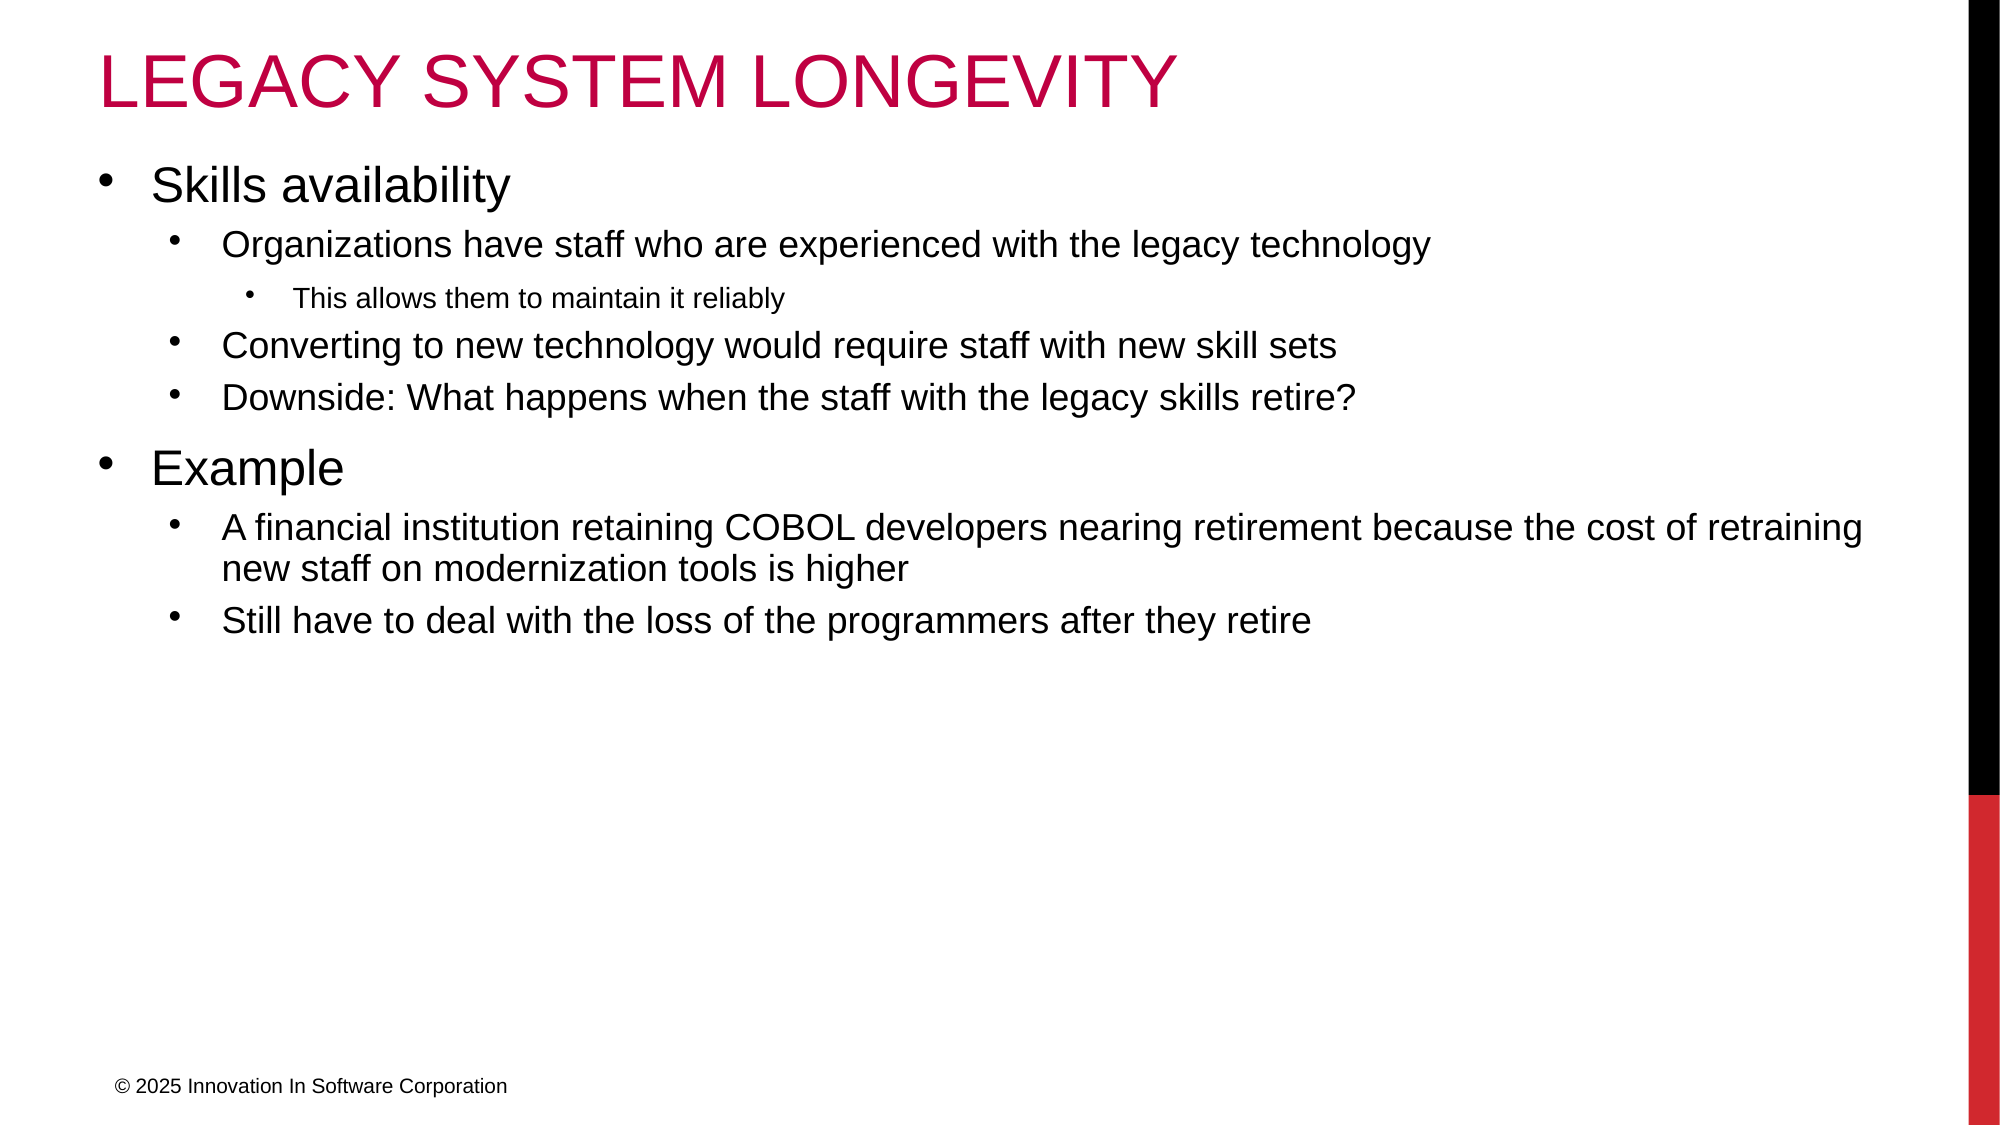

# Legacy system longevity
Skills availability
Organizations have staff who are experienced with the legacy technology
This allows them to maintain it reliably
Converting to new technology would require staff with new skill sets
Downside: What happens when the staff with the legacy skills retire?
Example
A financial institution retaining COBOL developers nearing retirement because the cost of retraining new staff on modernization tools is higher
Still have to deal with the loss of the programmers after they retire
© 2025 Innovation In Software Corporation